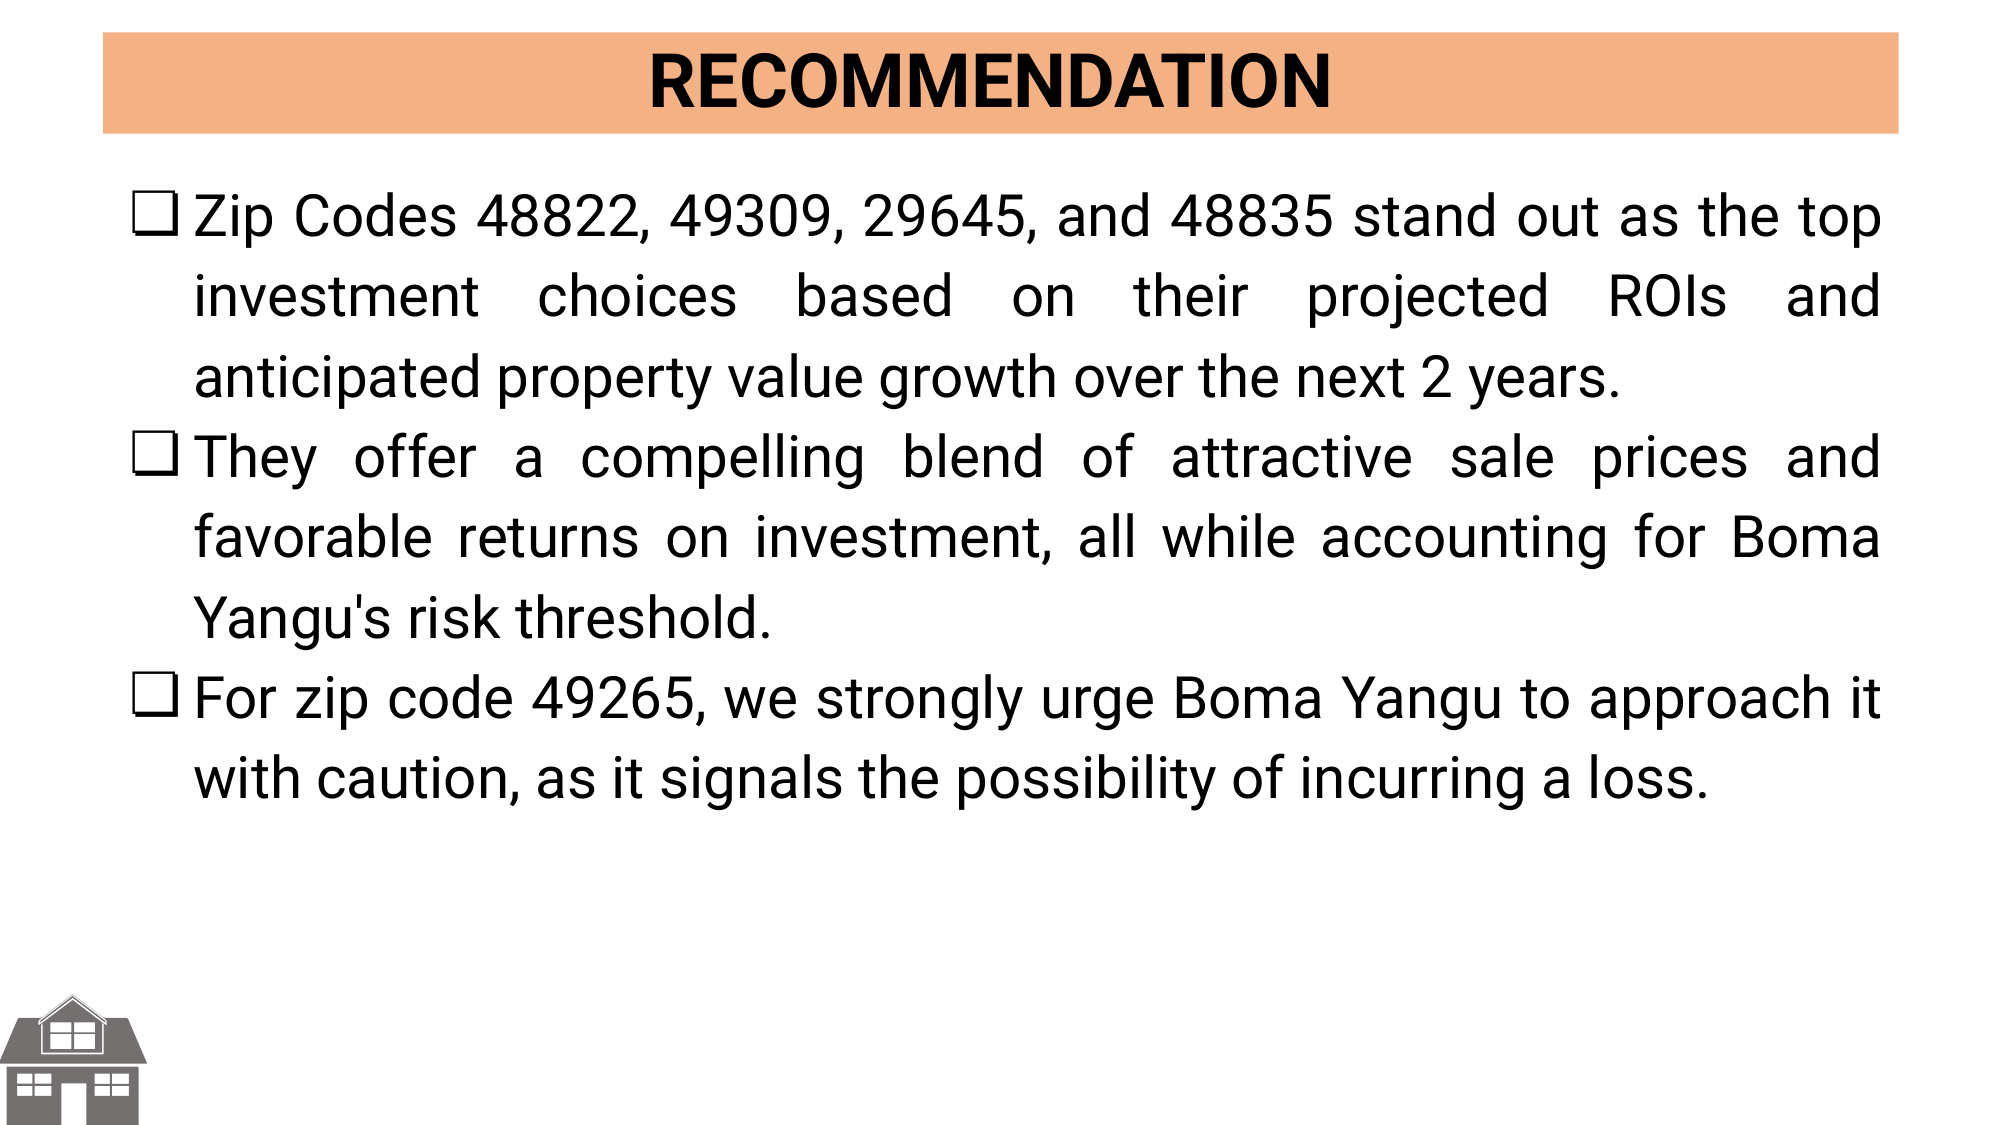

# RECOMMENDATION
Zip Codes 48822, 49309, 29645, and 48835 stand out as the top investment choices based on their projected ROIs and anticipated property value growth over the next 2 years.
They offer a compelling blend of attractive sale prices and favorable returns on investment, all while accounting for Boma Yangu's risk threshold.
For zip code 49265, we strongly urge Boma Yangu to approach it with caution, as it signals the possibility of incurring a loss.